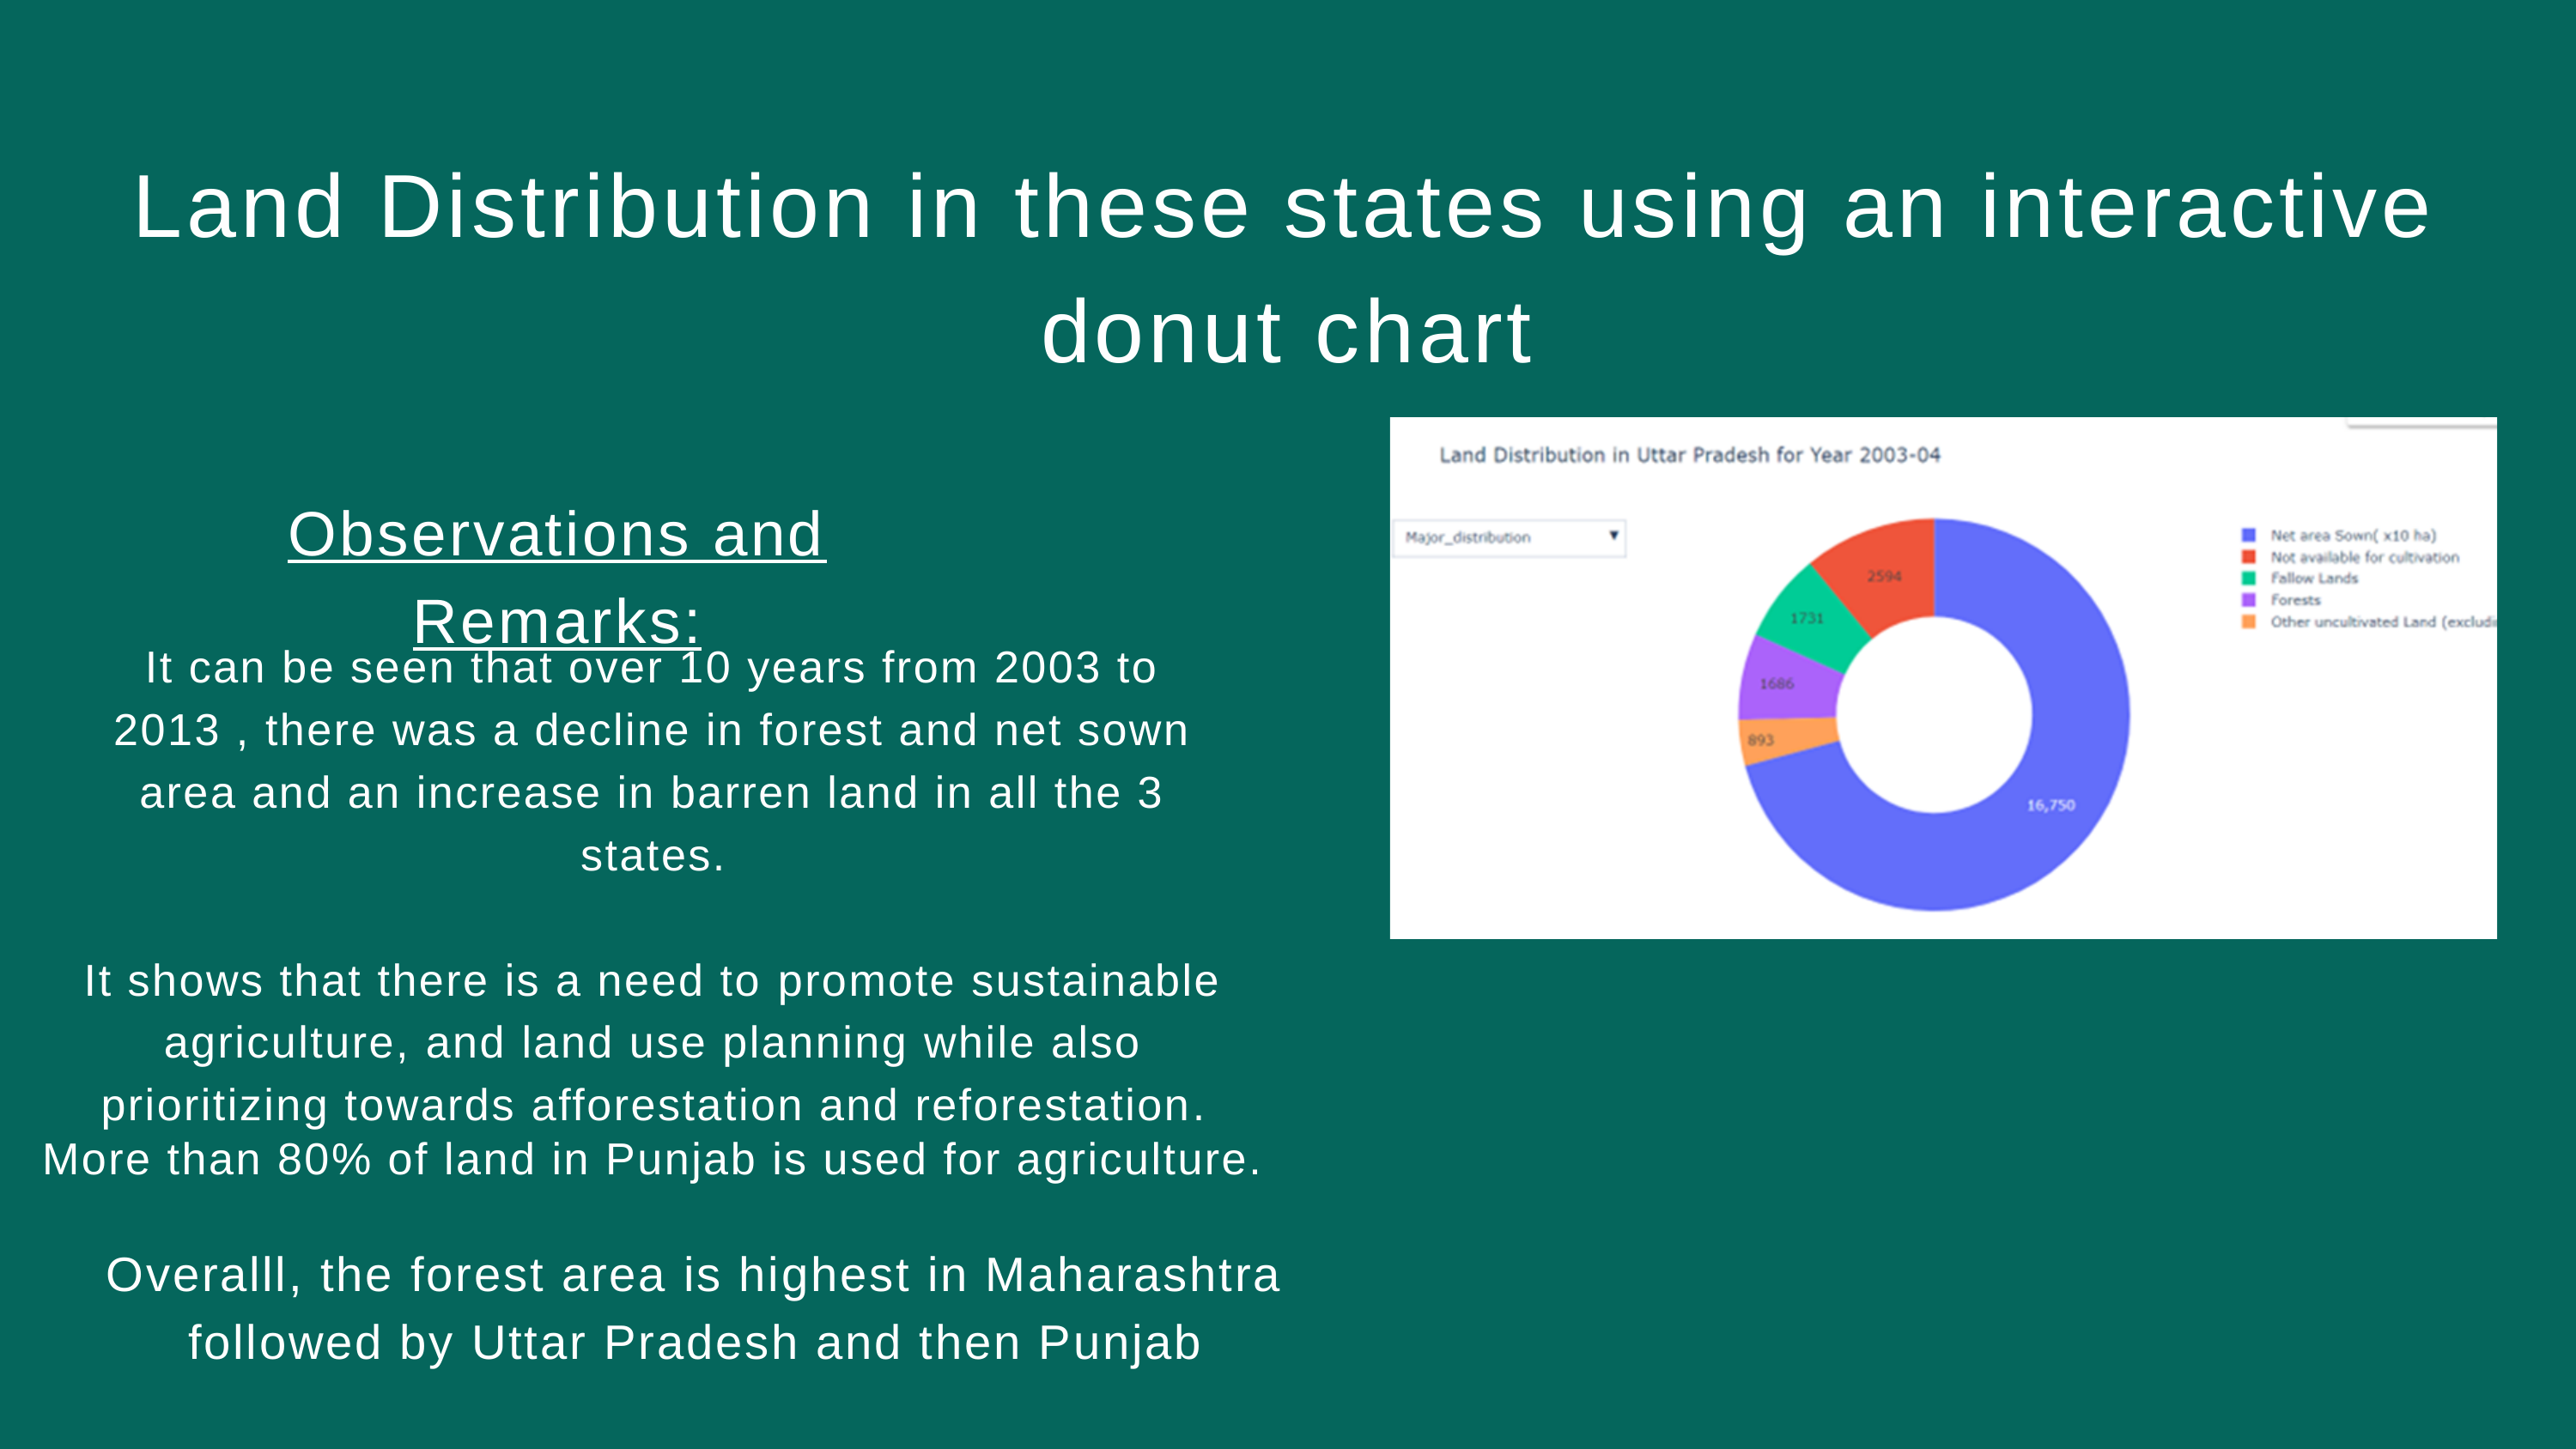

Land Distribution in these states using an interactive donut chart

Observations and Remarks:
It can be seen that over 10 years from 2003 to 2013 , there was a decline in forest and net sown area and an increase in barren land in all the 3 states.

It shows that there is a need to promote sustainable agriculture, and land use planning while also prioritizing towards afforestation and reforestation.
More than 80% of land in Punjab is used for agriculture.
Overalll, the forest area is highest in Maharashtra followed by Uttar Pradesh and then Punjab